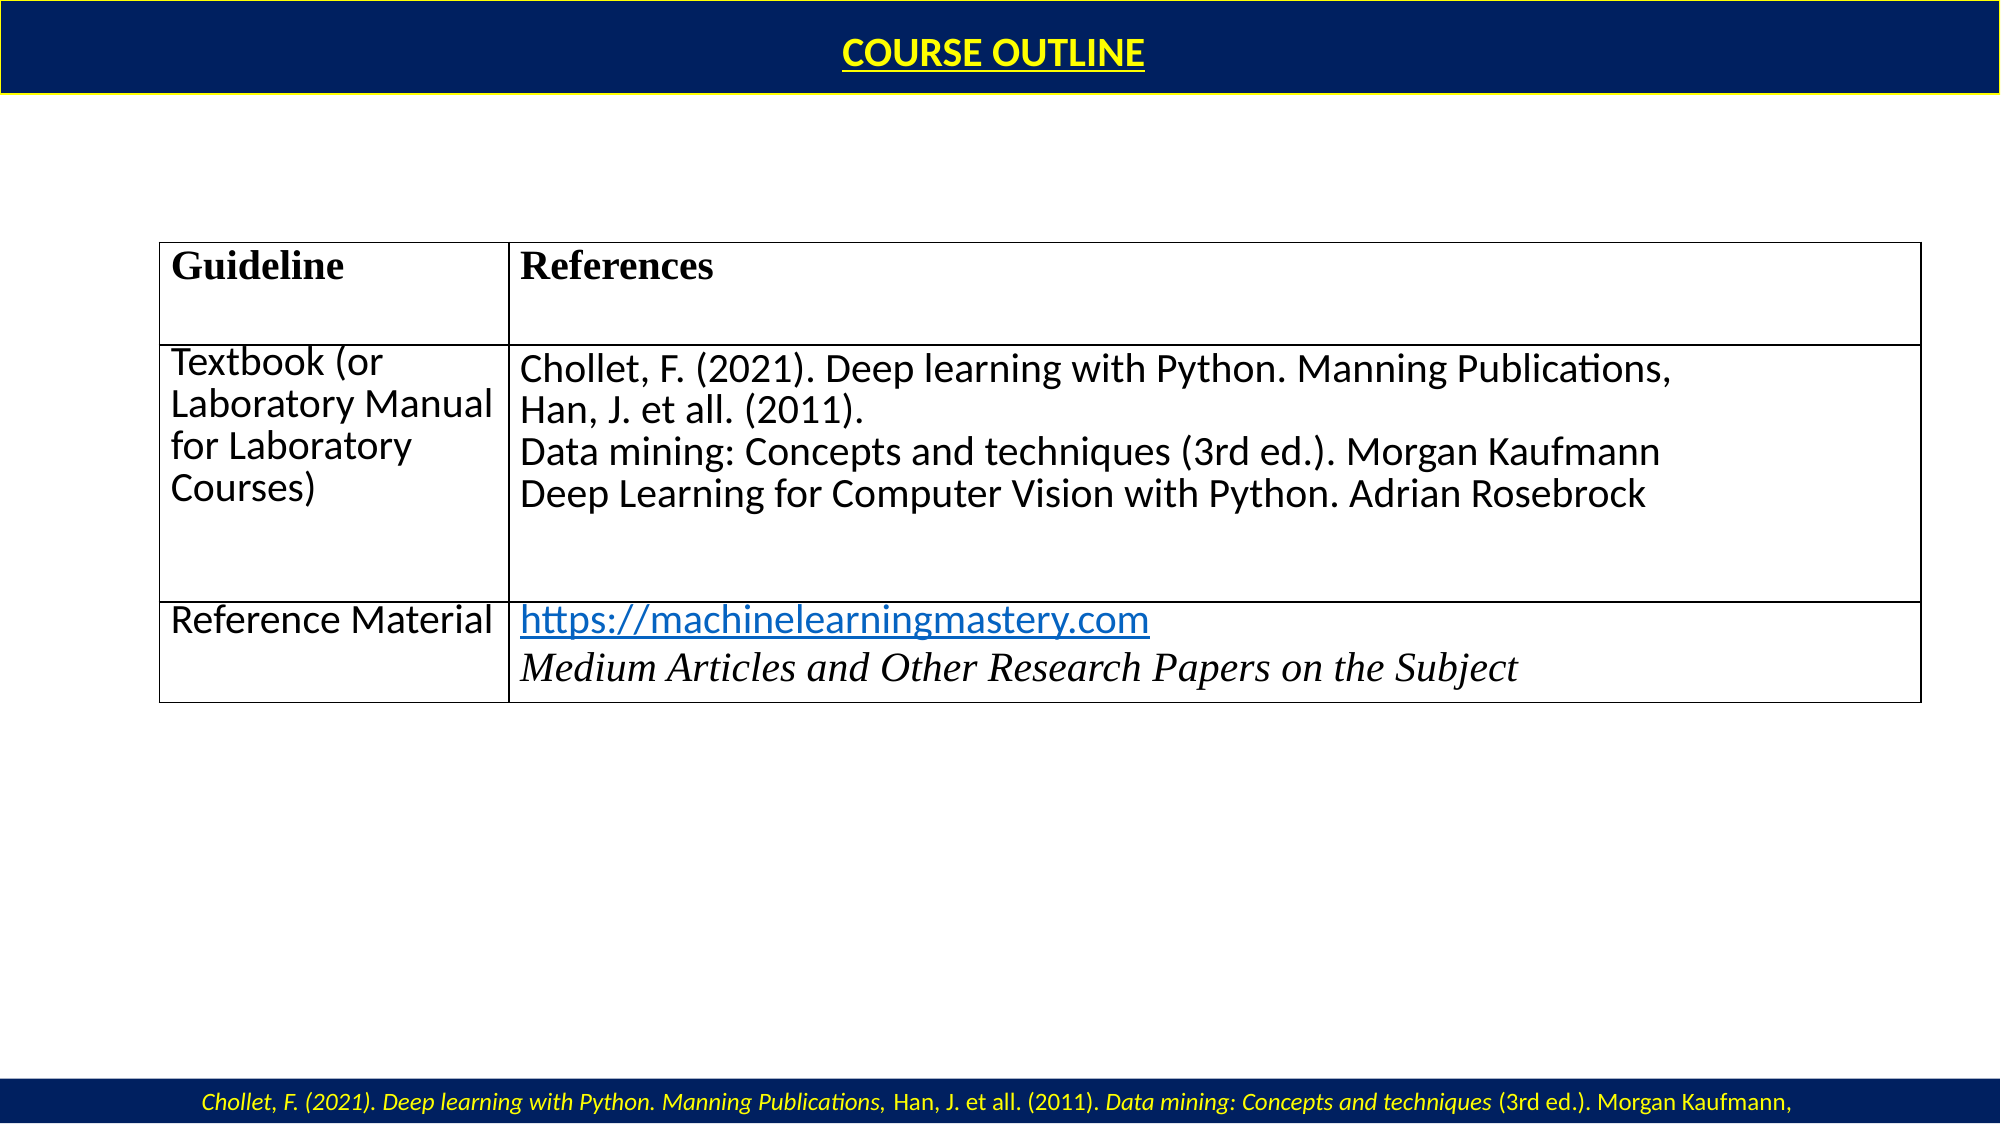

COURSE OUTLINE
| Guideline | References |
| --- | --- |
| Textbook (or Laboratory Manual for Laboratory Courses) | Chollet, F. (2021). Deep learning with Python. Manning Publications, Han, J. et all. (2011). Data mining: Concepts and techniques (3rd ed.). Morgan Kaufmann Deep Learning for Computer Vision with Python. Adrian Rosebrock |
| Reference Material | https://machinelearningmastery.com Medium Articles and Other Research Papers on the Subject |